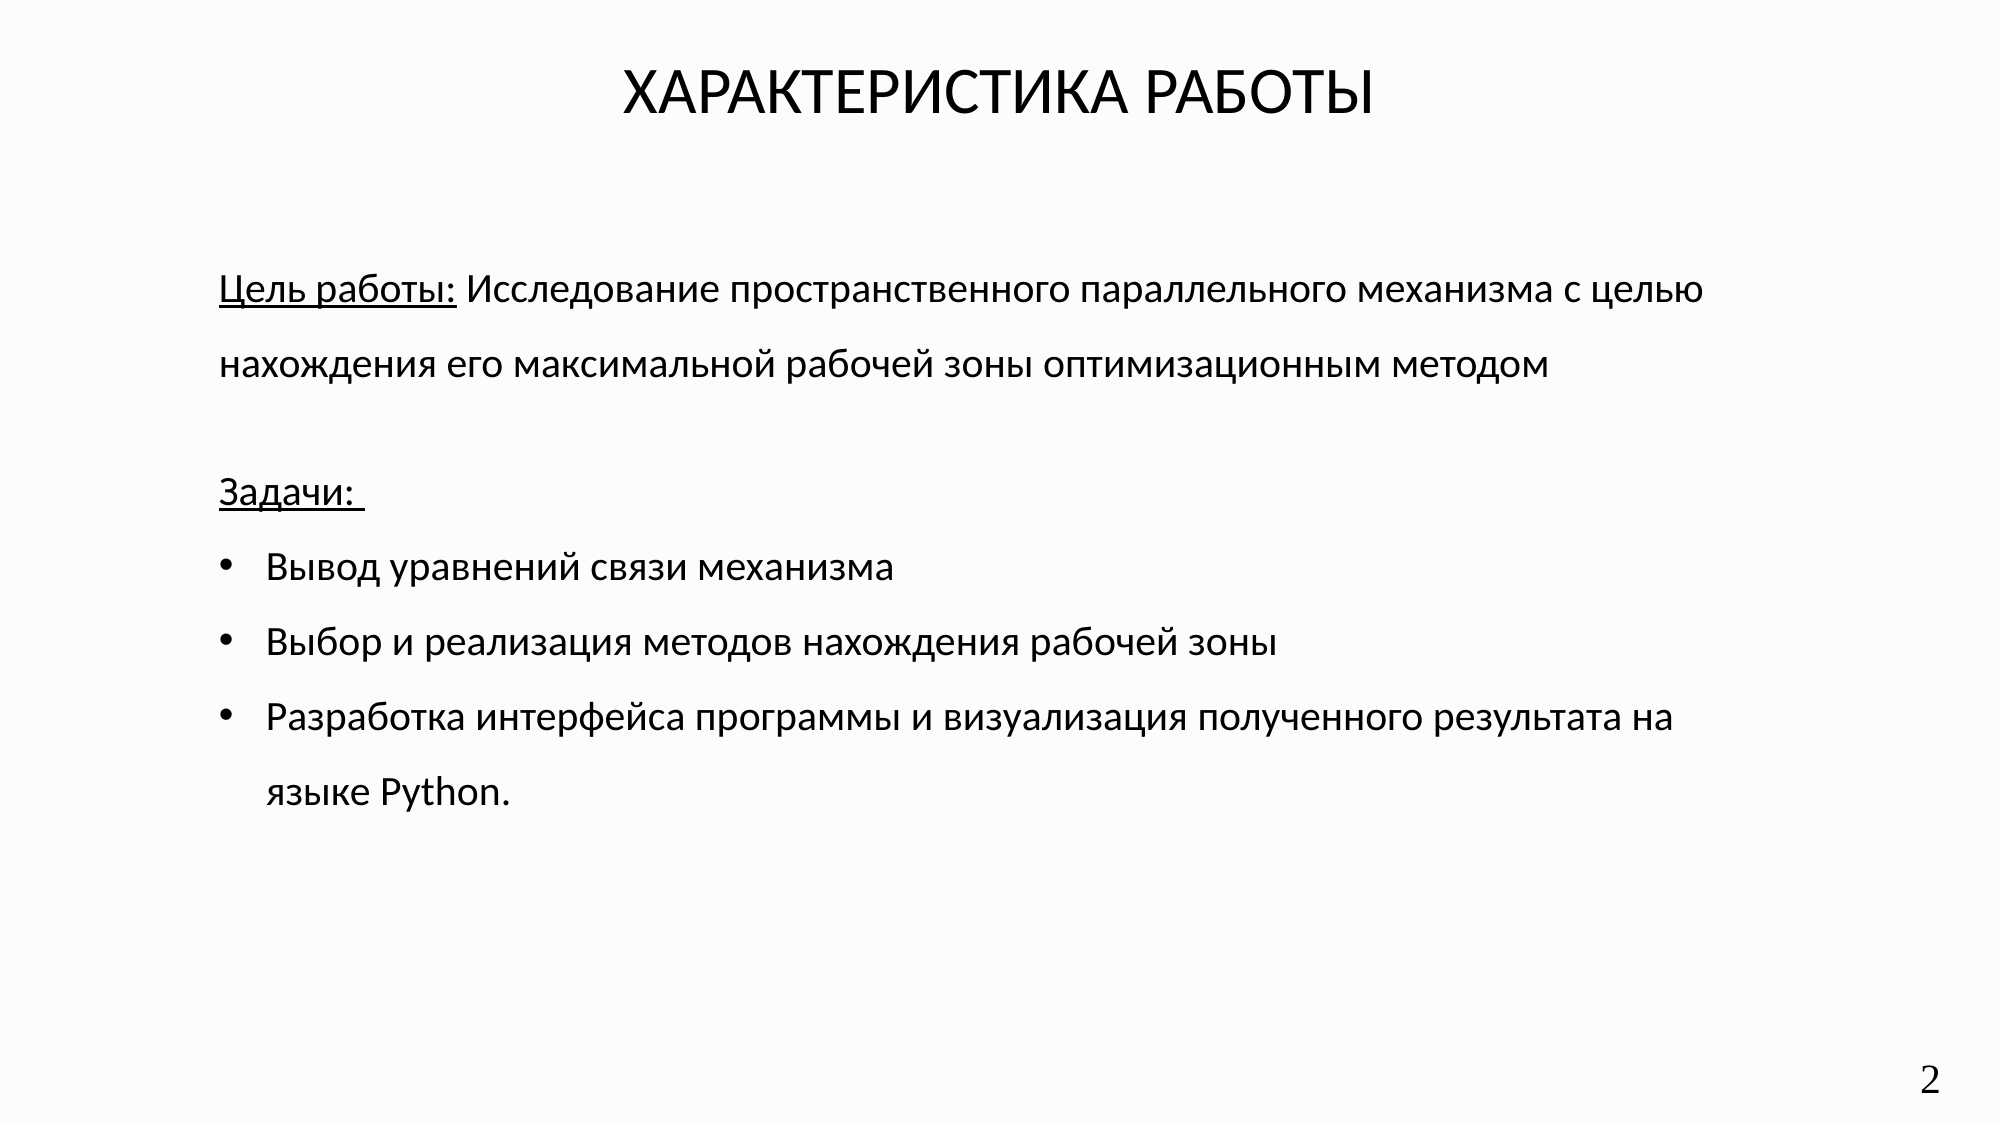

ХАРАКТЕРИСТИКА РАБОТЫ

Цель работы: Исследование пространственного параллельного механизма с целью нахождения его максимальной рабочей зоны оптимизационным методом
Задачи:
Вывод уравнений связи механизма
Выбор и реализация методов нахождения рабочей зоны
Разработка интерфейса программы и визуализация полученного результата на языке Python.
2